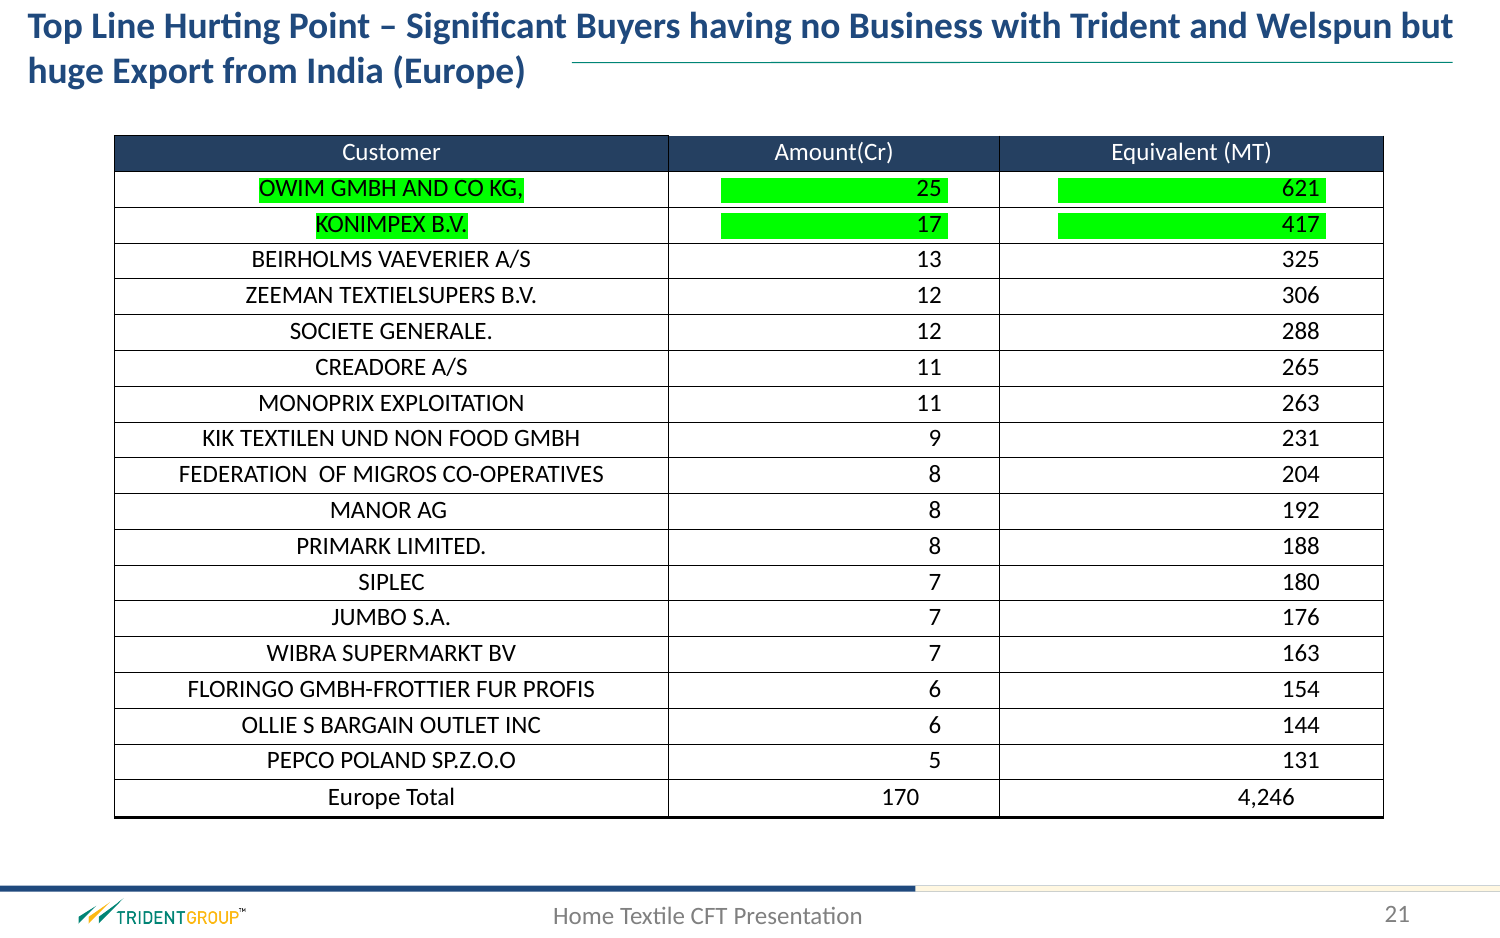

Top Line Hurting Point – Significant Buyers having no Business with Trident and Welspun but huge Export from India (Europe)
| Customer | Amount(Cr) | Equivalent (MT) |
| --- | --- | --- |
| OWIM GMBH AND CO KG, | 25 | 621 |
| KONIMPEX B.V. | 17 | 417 |
| BEIRHOLMS VAEVERIER A/S | 13 | 325 |
| ZEEMAN TEXTIELSUPERS B.V. | 12 | 306 |
| SOCIETE GENERALE. | 12 | 288 |
| CREADORE A/S | 11 | 265 |
| MONOPRIX EXPLOITATION | 11 | 263 |
| KIK TEXTILEN UND NON FOOD GMBH | 9 | 231 |
| FEDERATION OF MIGROS CO-OPERATIVES | 8 | 204 |
| MANOR AG | 8 | 192 |
| PRIMARK LIMITED. | 8 | 188 |
| SIPLEC | 7 | 180 |
| JUMBO S.A. | 7 | 176 |
| WIBRA SUPERMARKT BV | 7 | 163 |
| FLORINGO GMBH-FROTTIER FUR PROFIS | 6 | 154 |
| OLLIE S BARGAIN OUTLET INC | 6 | 144 |
| PEPCO POLAND SP.Z.O.O | 5 | 131 |
| Europe Total | 170 | 4,246 |